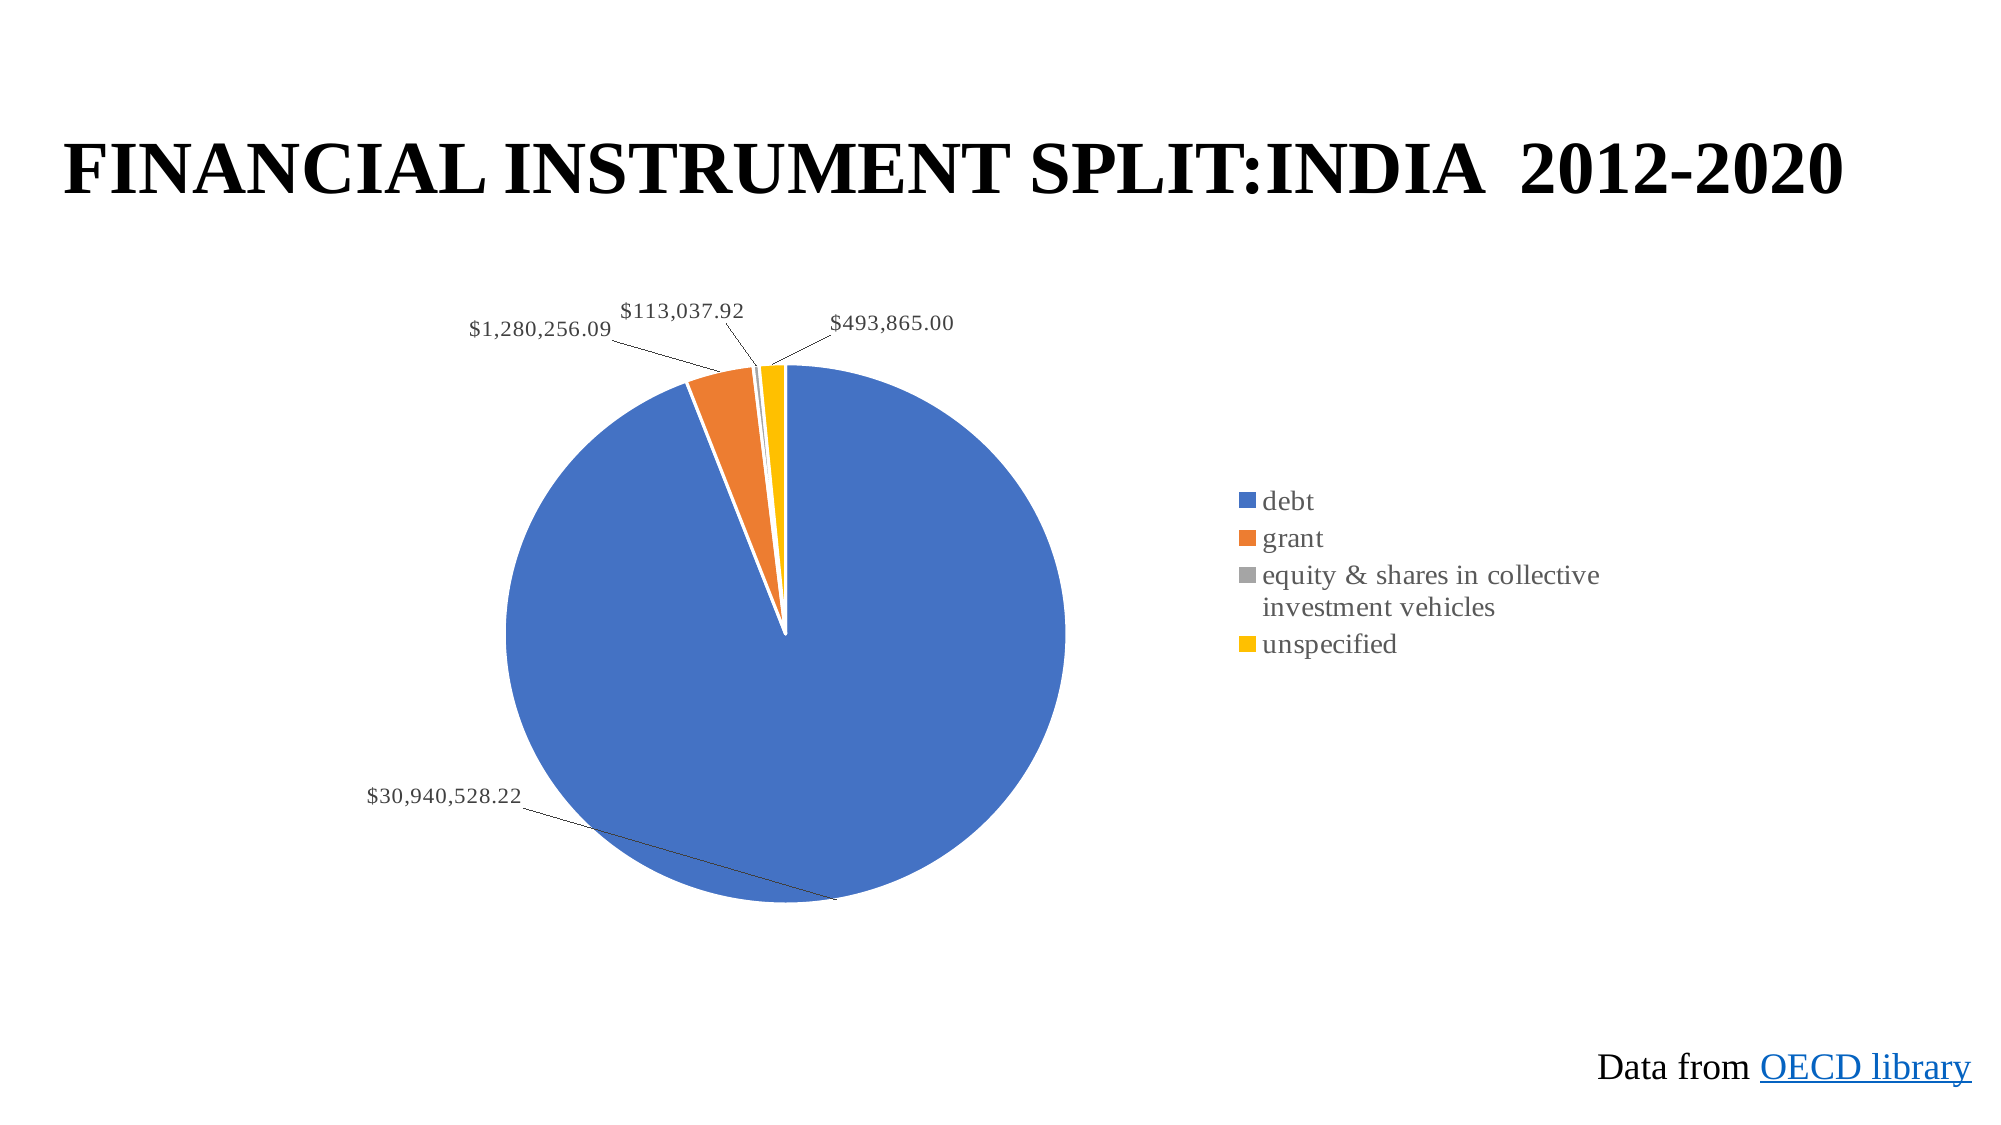

# FINANCIAL INSTRUMENT SPLIT:INDIA  2012-2020

### Chart

| Category | Finance provided |
|---|---|
| debt | 30940528.22 |
| grant | 1280256.085 |
| equity & shares in collective investment vehicles | 113037.92 |
| unspecified | 493865.0 |
Data from OECD library